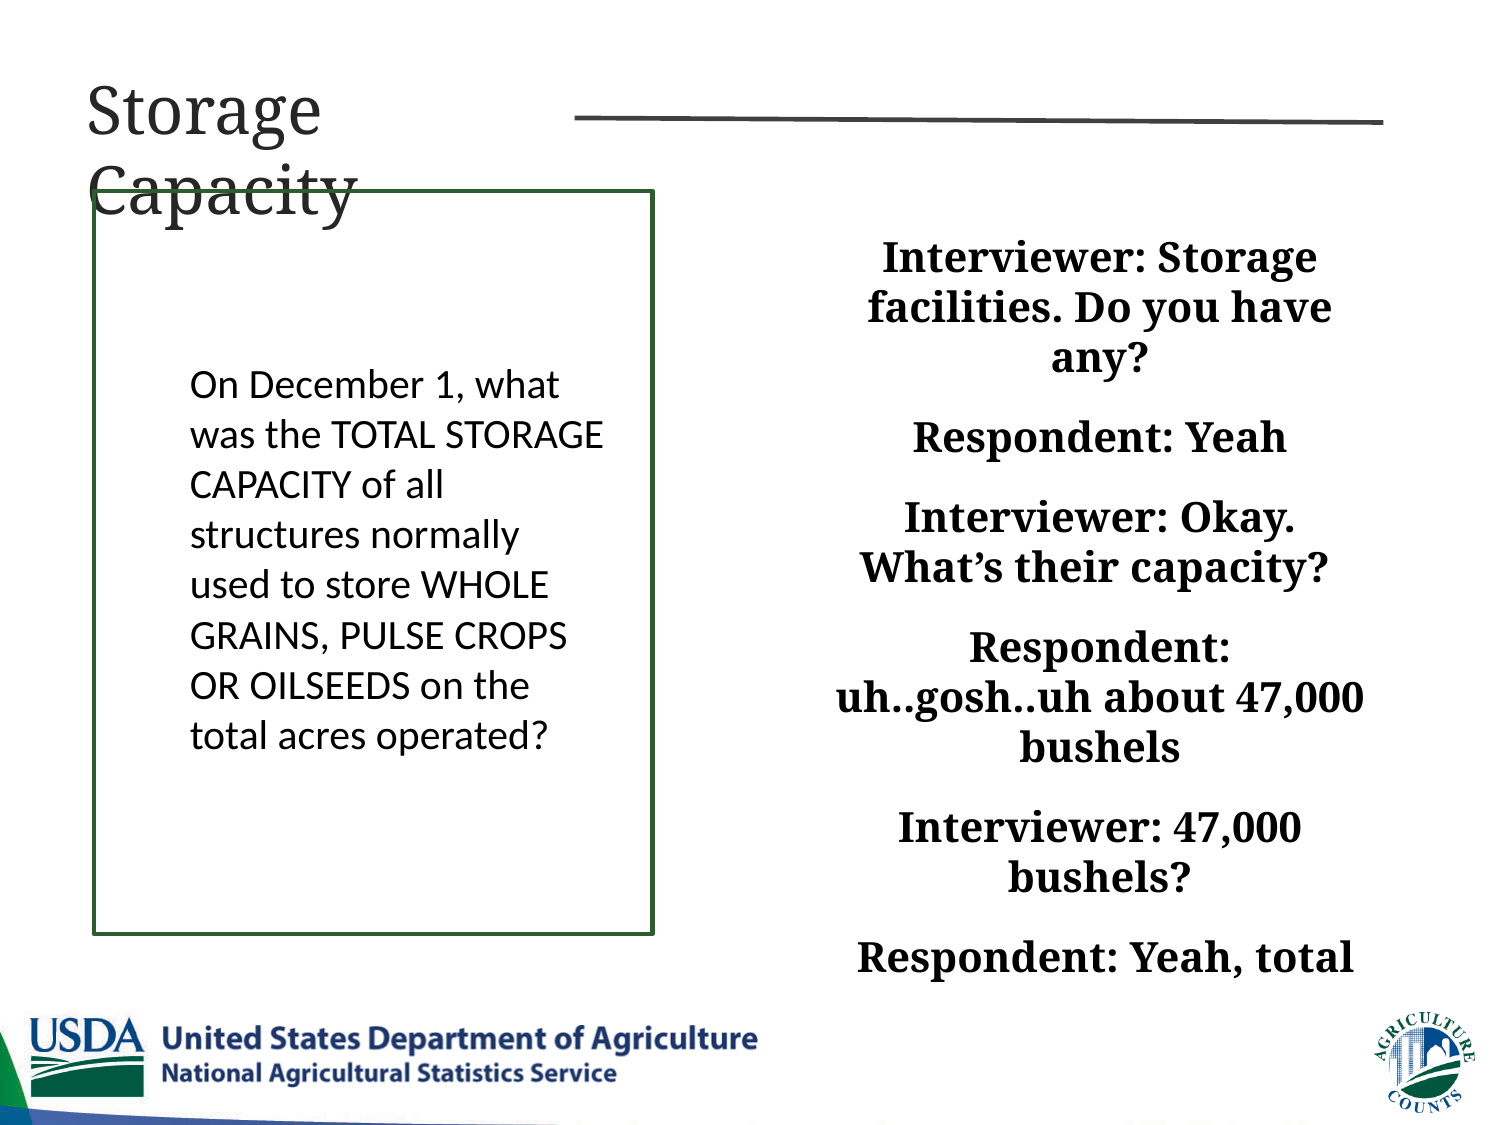

Storage Capacity

Interviewer: Storage facilities. Do you have any?

Respondent: Yeah

Interviewer: Okay. What’s their capacity?

Respondent: uh..gosh..uh about 47,000 bushels

Interviewer: 47,000 bushels?

 Respondent: Yeah, total
On December 1, what was the TOTAL STORAGE CAPACITY of all structures normally used to store WHOLE GRAINS, PULSE CROPS OR OILSEEDS on the total acres operated?